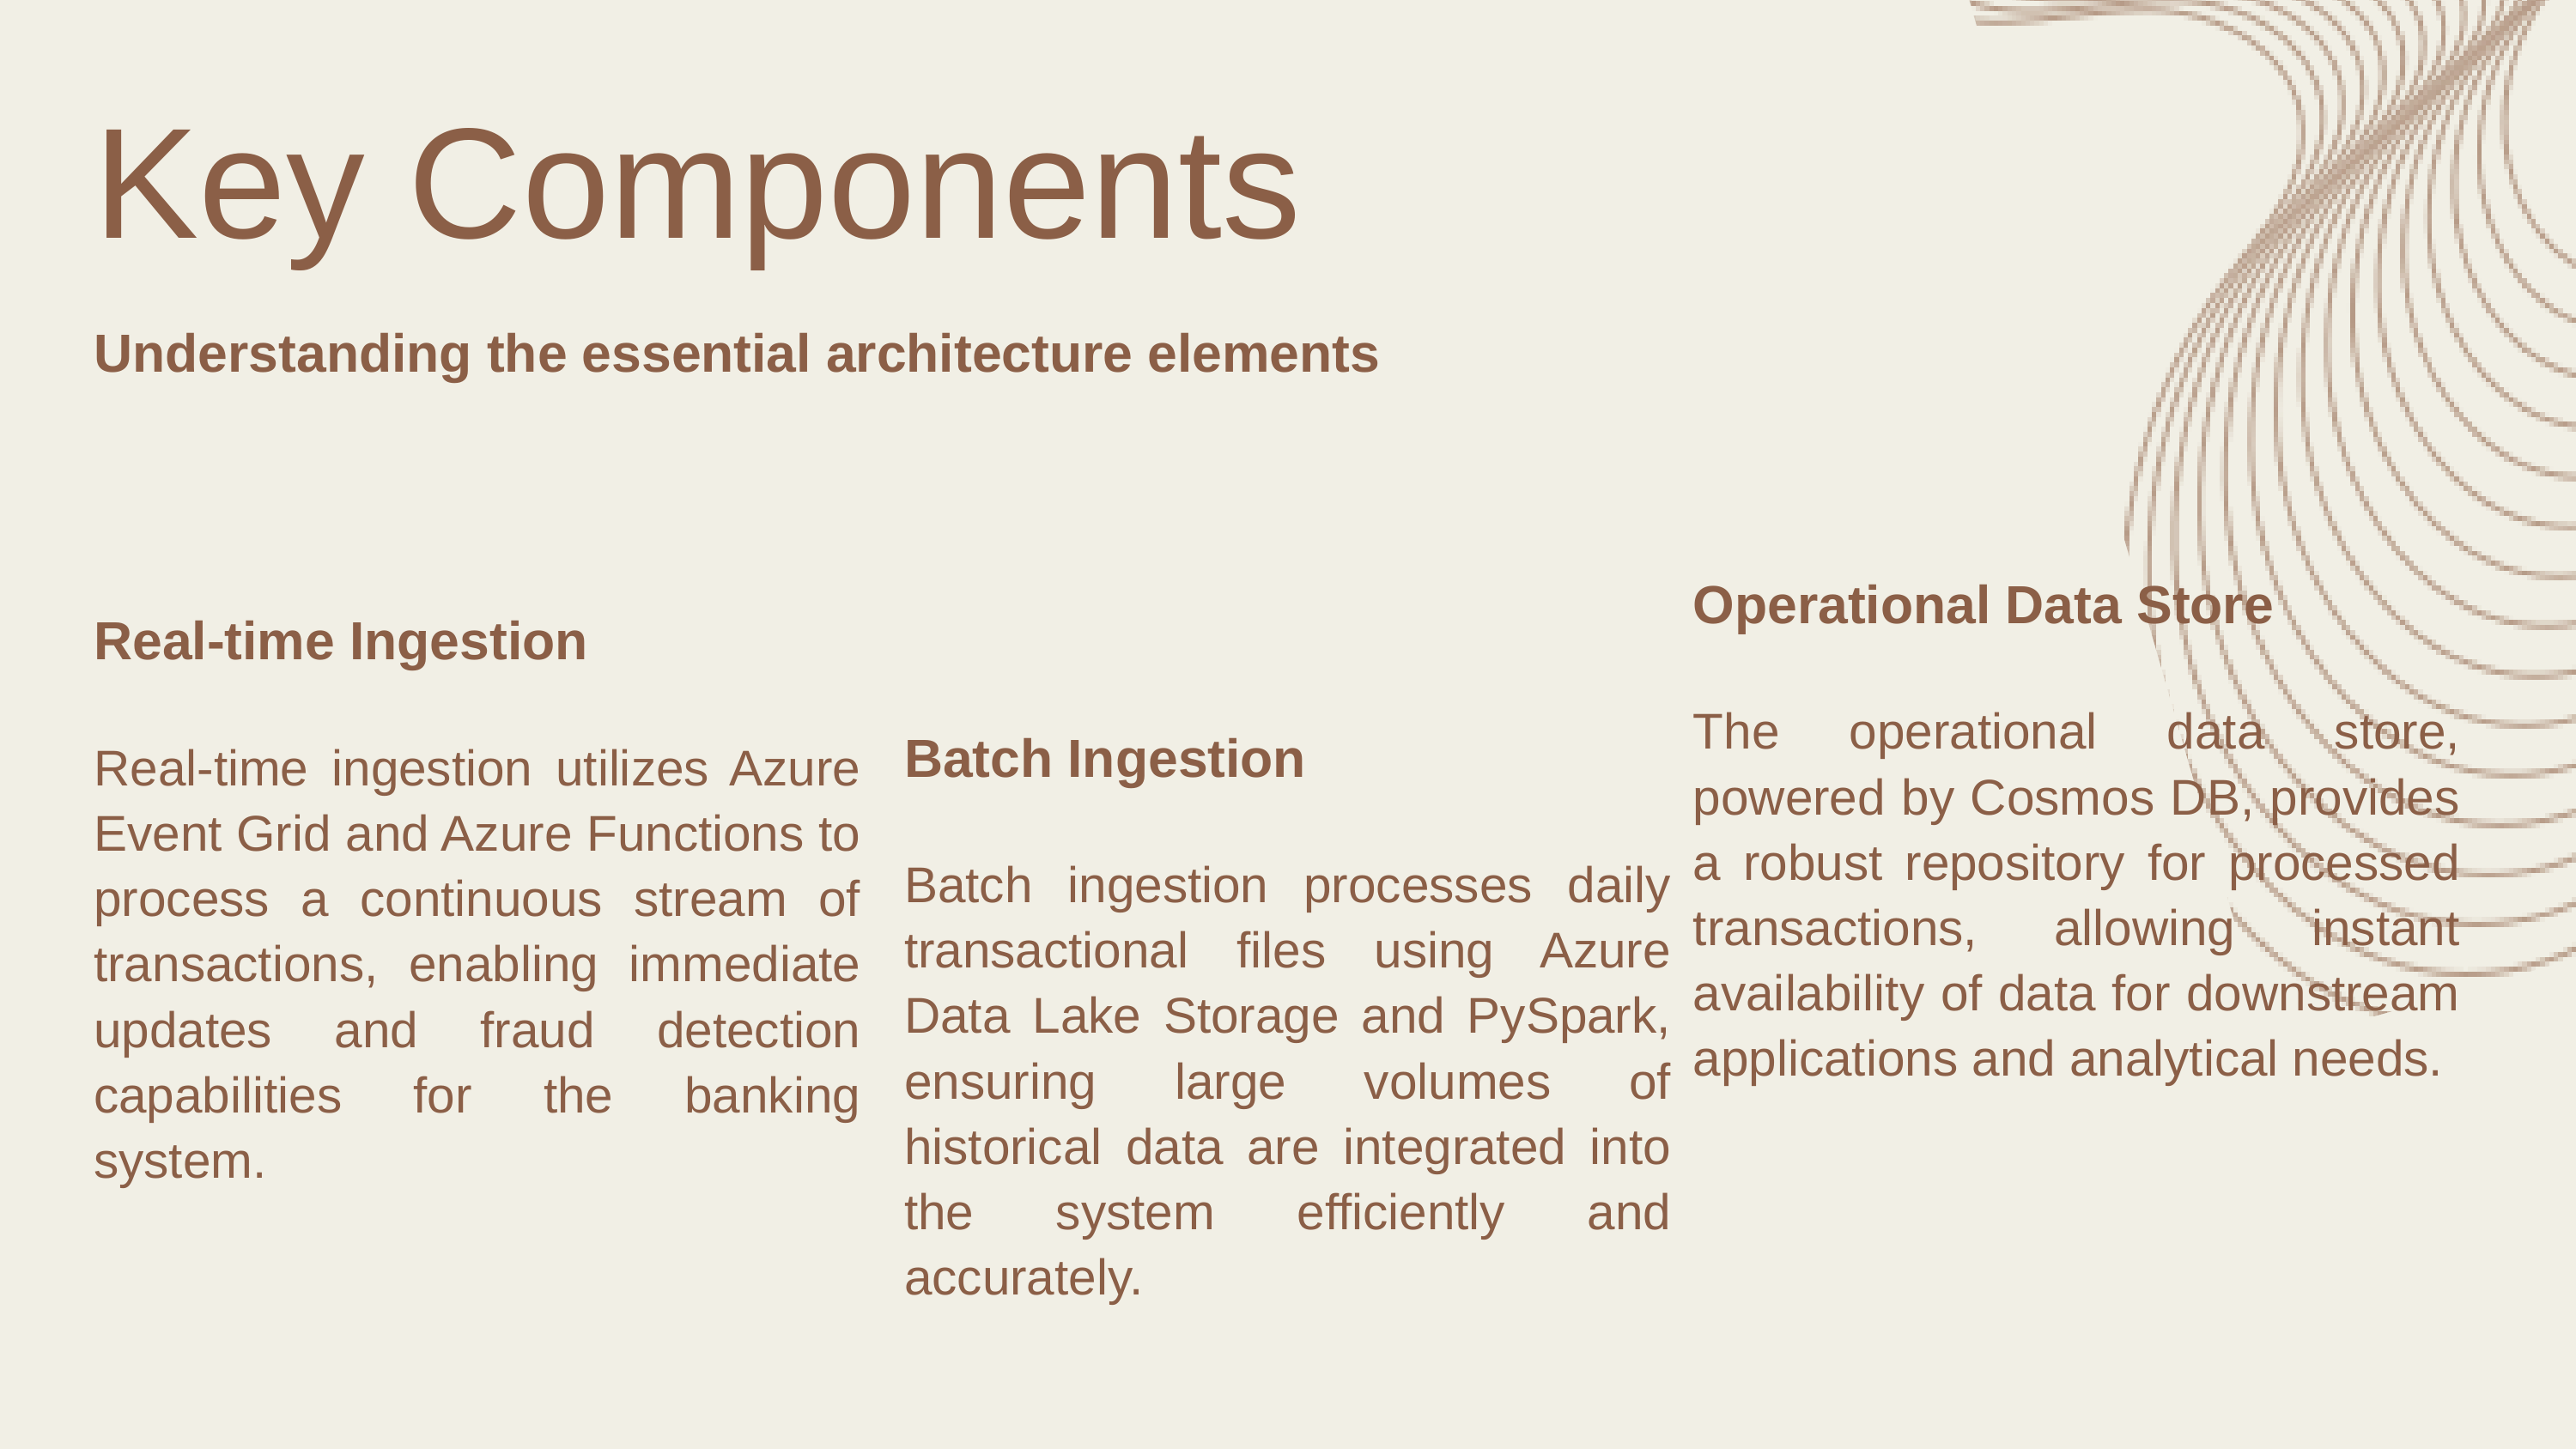

Key Components
Understanding the essential architecture elements
Operational Data Store
The operational data store, powered by Cosmos DB, provides a robust repository for processed transactions, allowing instant availability of data for downstream applications and analytical needs.
Real-time Ingestion
Real-time ingestion utilizes Azure Event Grid and Azure Functions to process a continuous stream of transactions, enabling immediate updates and fraud detection capabilities for the banking system.
Batch Ingestion
Batch ingestion processes daily transactional files using Azure Data Lake Storage and PySpark, ensuring large volumes of historical data are integrated into the system efficiently and accurately.